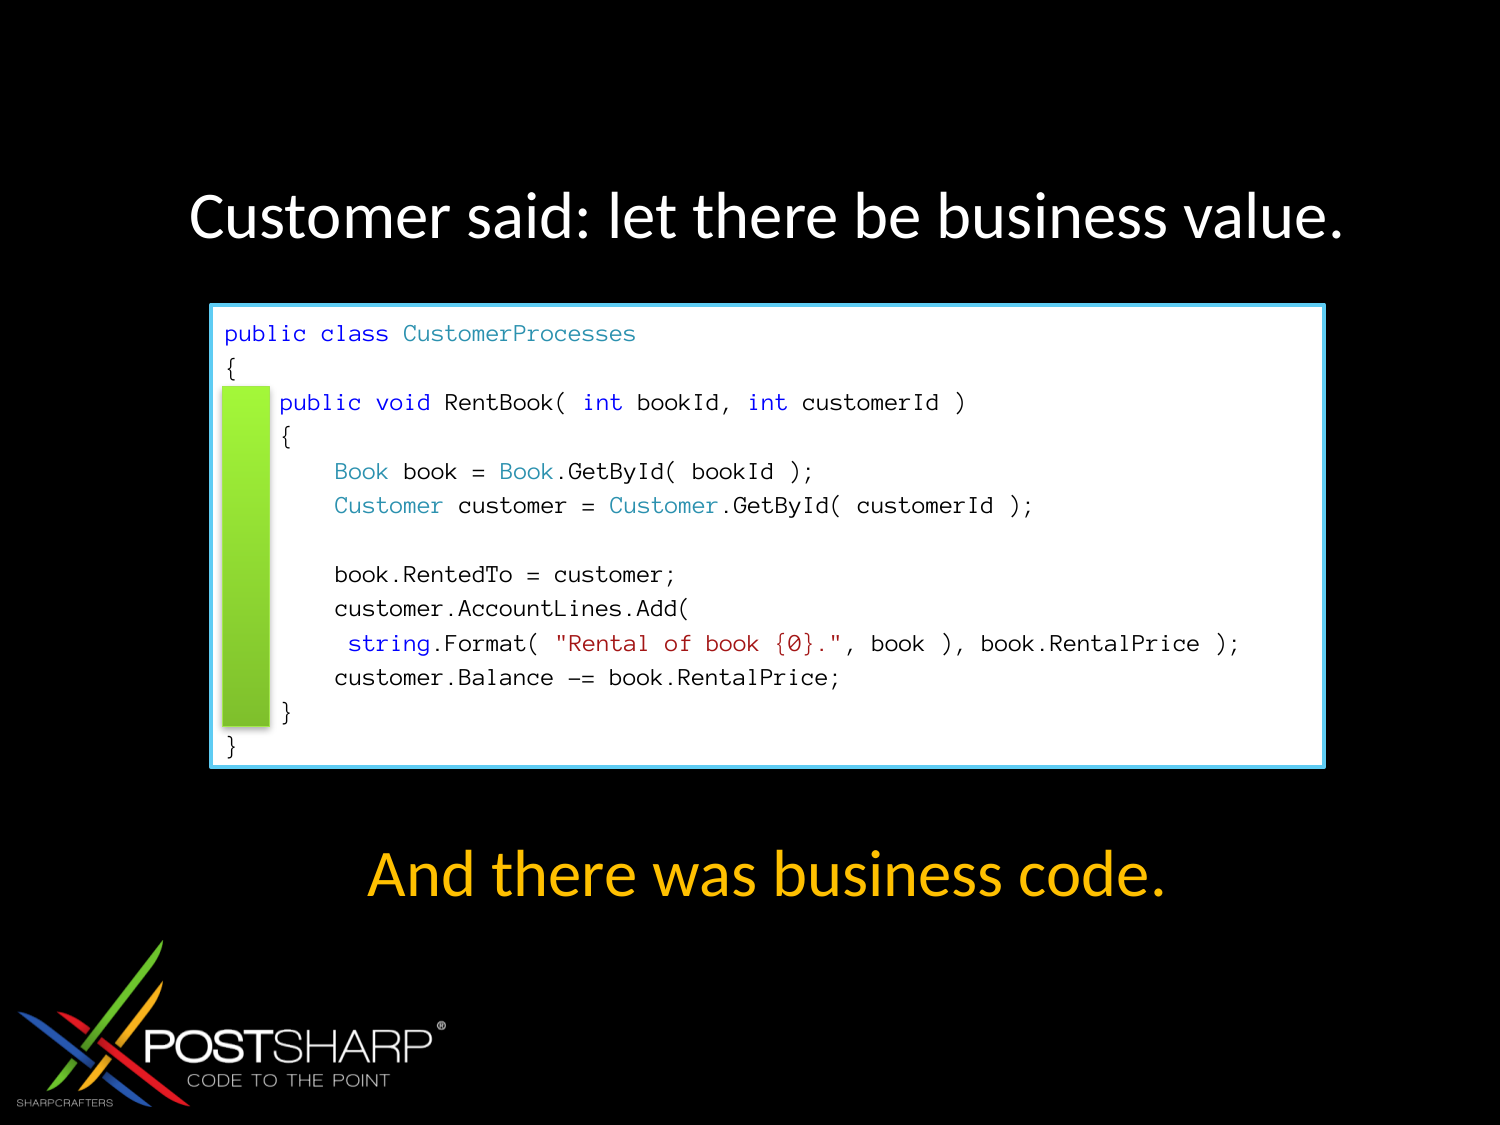

Customer said: let there be business value.
public class CustomerProcesses
{
    public void RentBook( int bookId, int customerId )
    {
        Book book = Book.GetById( bookId );
        Customer customer = Customer.GetById( customerId );

        book.RentedTo = customer;
        customer.AccountLines.Add(
         string.Format( "Rental of book {0}.", book ), book.RentalPrice );
        customer.Balance -= book.RentalPrice;
    }
}

And there was business code.